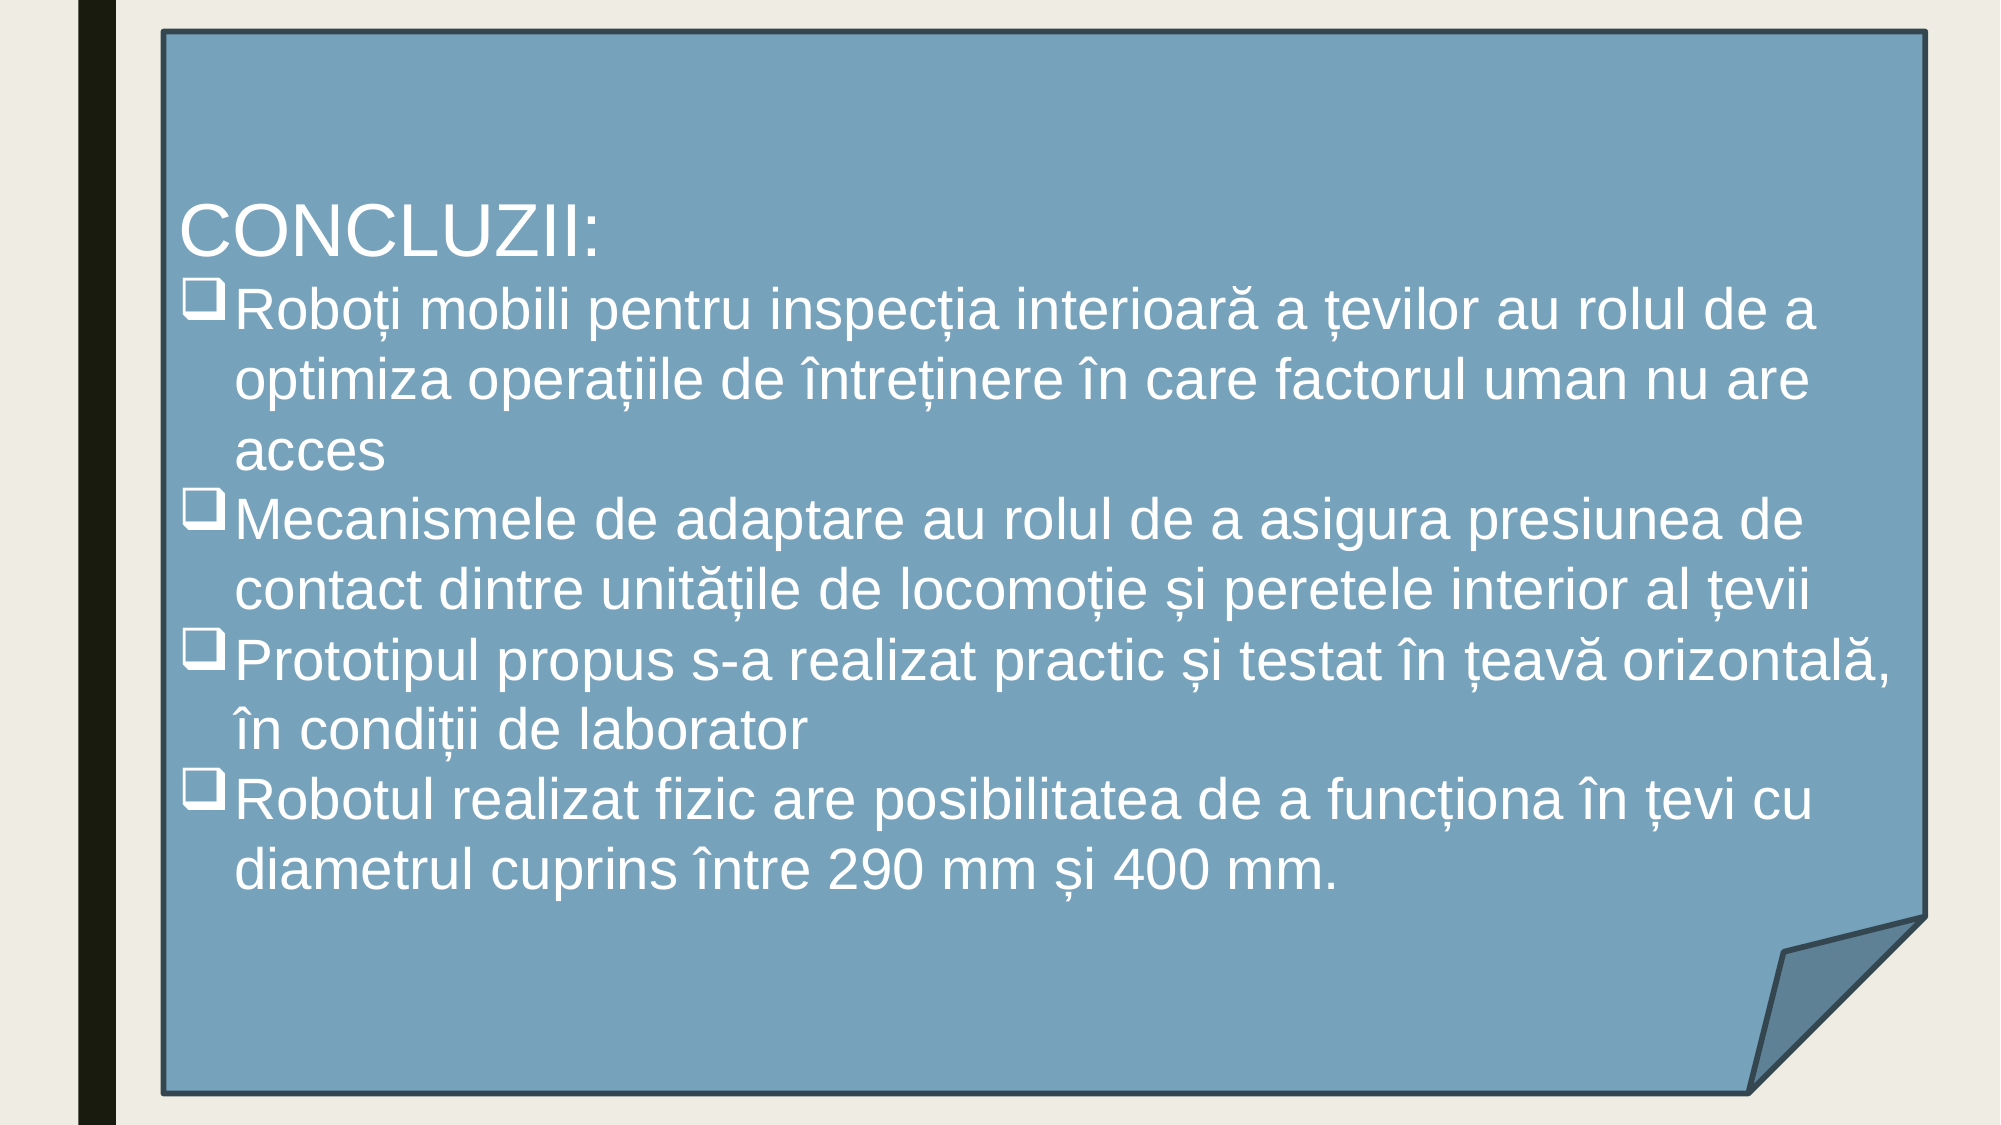

CONCLUZII:
Roboți mobili pentru inspecția interioară a țevilor au rolul de a optimiza operațiile de întreținere în care factorul uman nu are acces
Mecanismele de adaptare au rolul de a asigura presiunea de contact dintre unitățile de locomoție și peretele interior al țevii
Prototipul propus s-a realizat practic și testat în țeavă orizontală, în condiții de laborator
Robotul realizat fizic are posibilitatea de a funcționa în țevi cu diametrul cuprins între 290 mm și 400 mm.